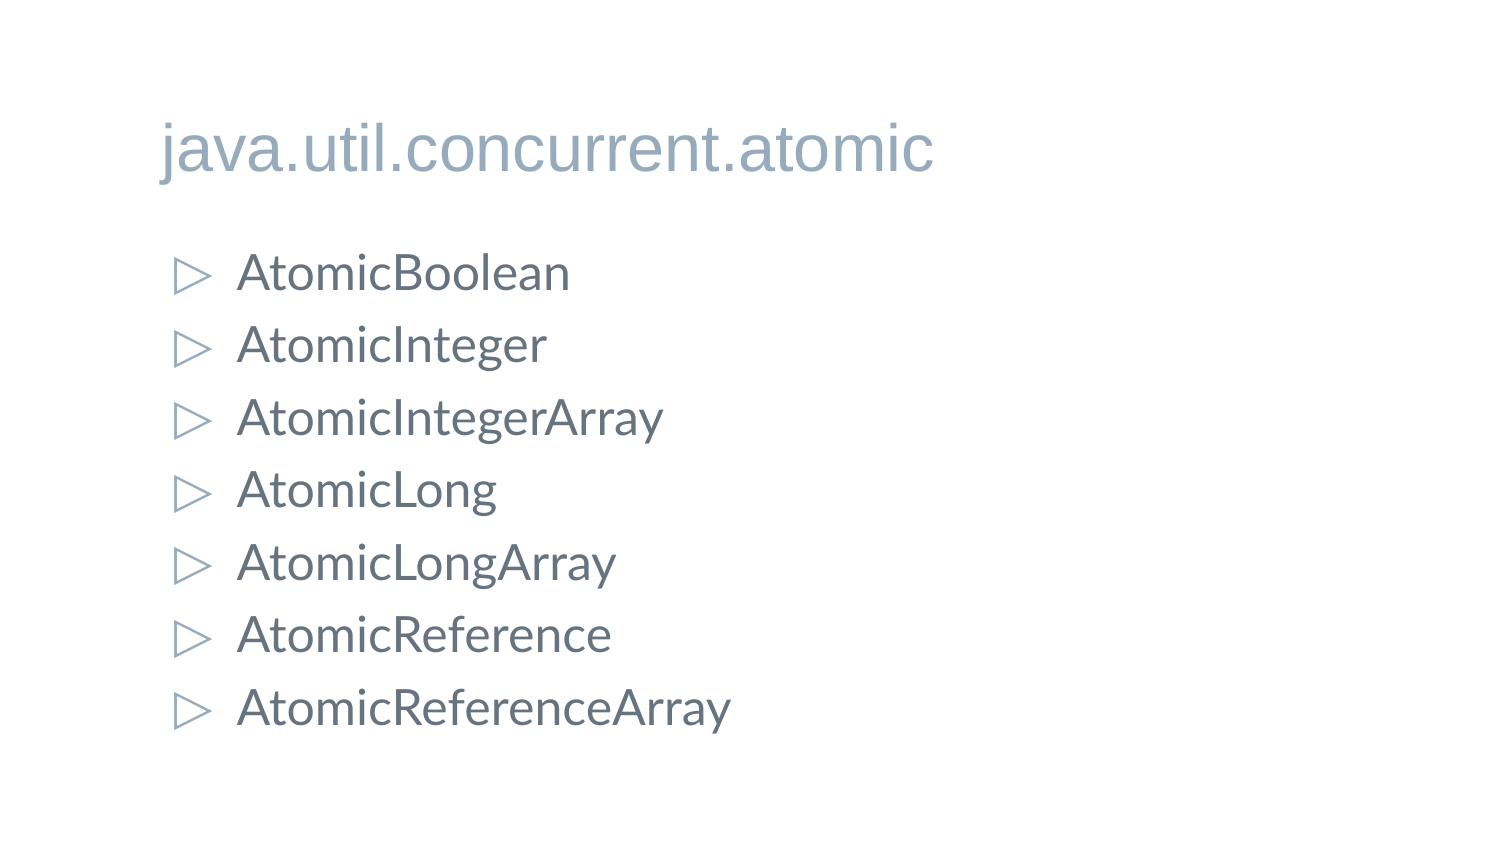

# java.util.concurrent.atomic
AtomicBoolean
AtomicInteger
AtomicIntegerArray
AtomicLong
AtomicLongArray
AtomicReference
AtomicReferenceArray